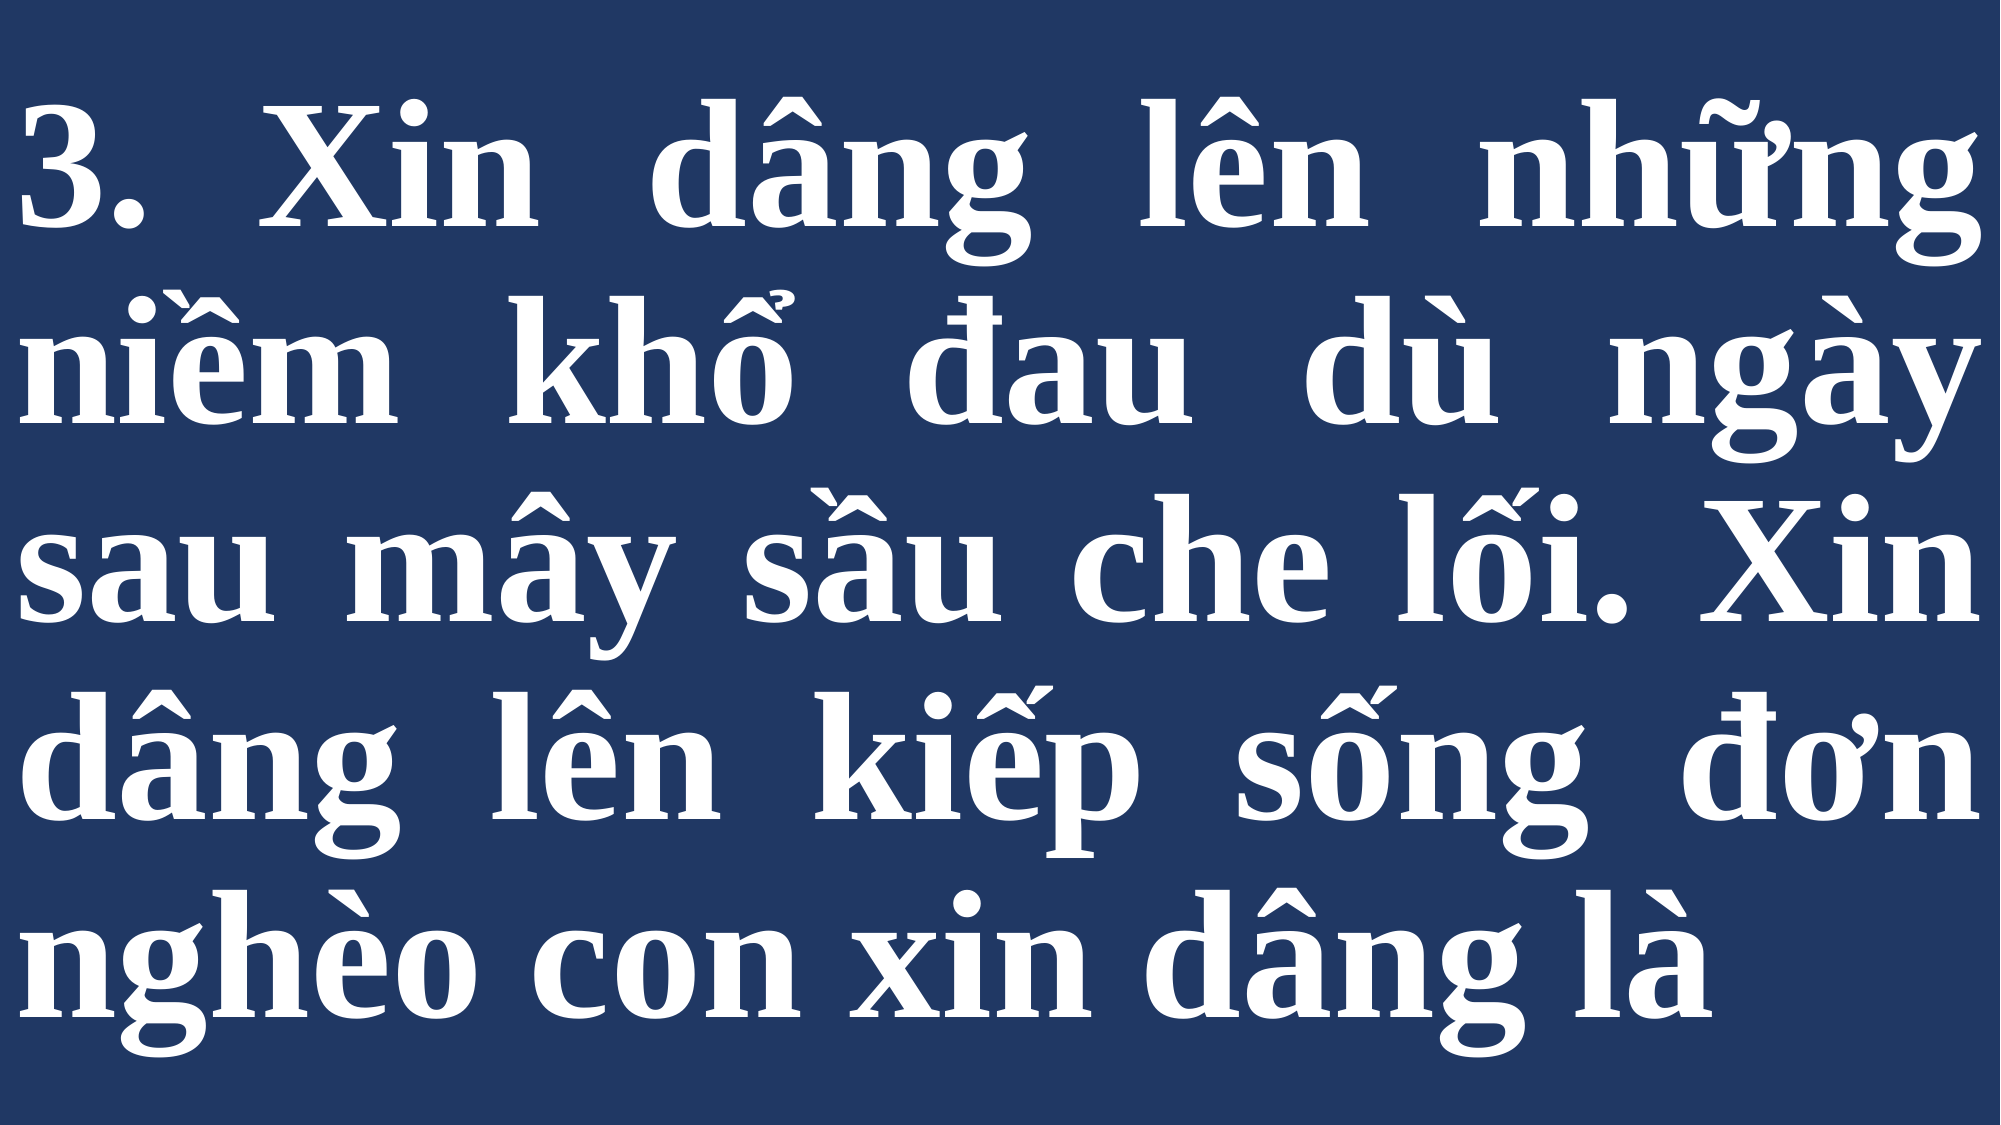

# 3. Xin dâng lên những niềm khổ đau dù ngày sau mây sầu che lối. Xin dâng lên kiếp sống đơn nghèo con xin dâng là